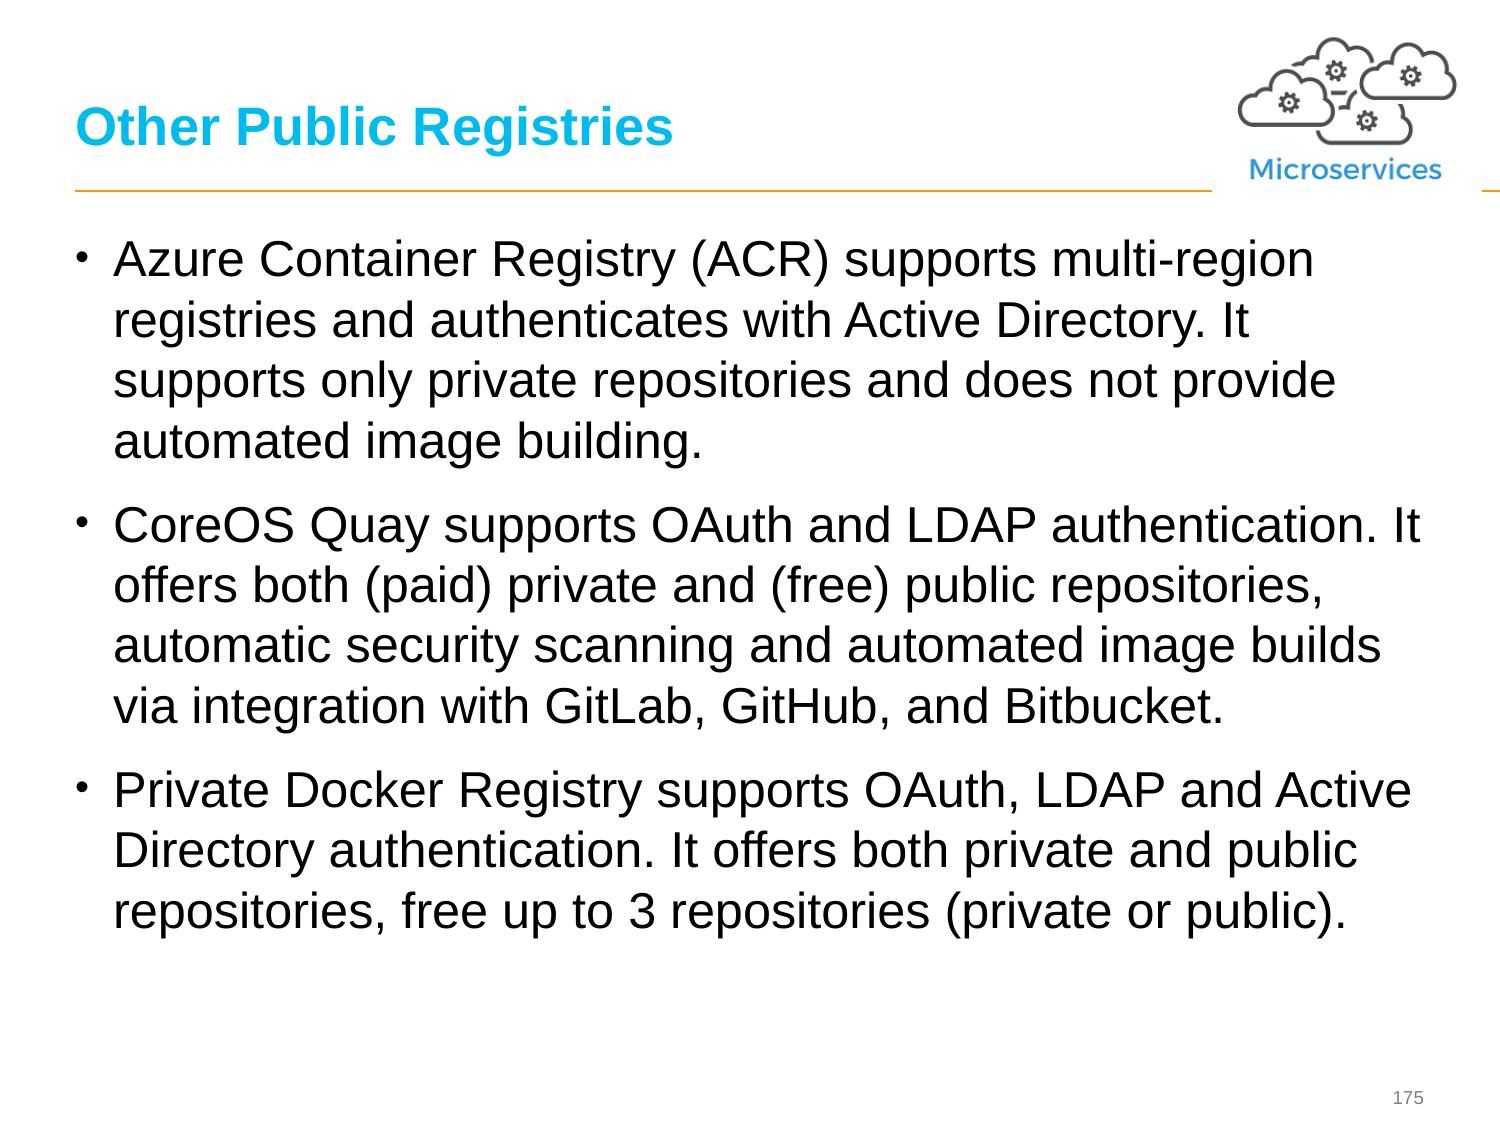

# Other Public Registries
Azure Container Registry (ACR) supports multi-region registries and authenticates with Active Directory. It supports only private repositories and does not provide automated image building.
CoreOS Quay supports OAuth and LDAP authentication. It offers both (paid) private and (free) public repositories, automatic security scanning and automated image builds via integration with GitLab, GitHub, and Bitbucket.
Private Docker Registry supports OAuth, LDAP and Active Directory authentication. It offers both private and public repositories, free up to 3 repositories (private or public).